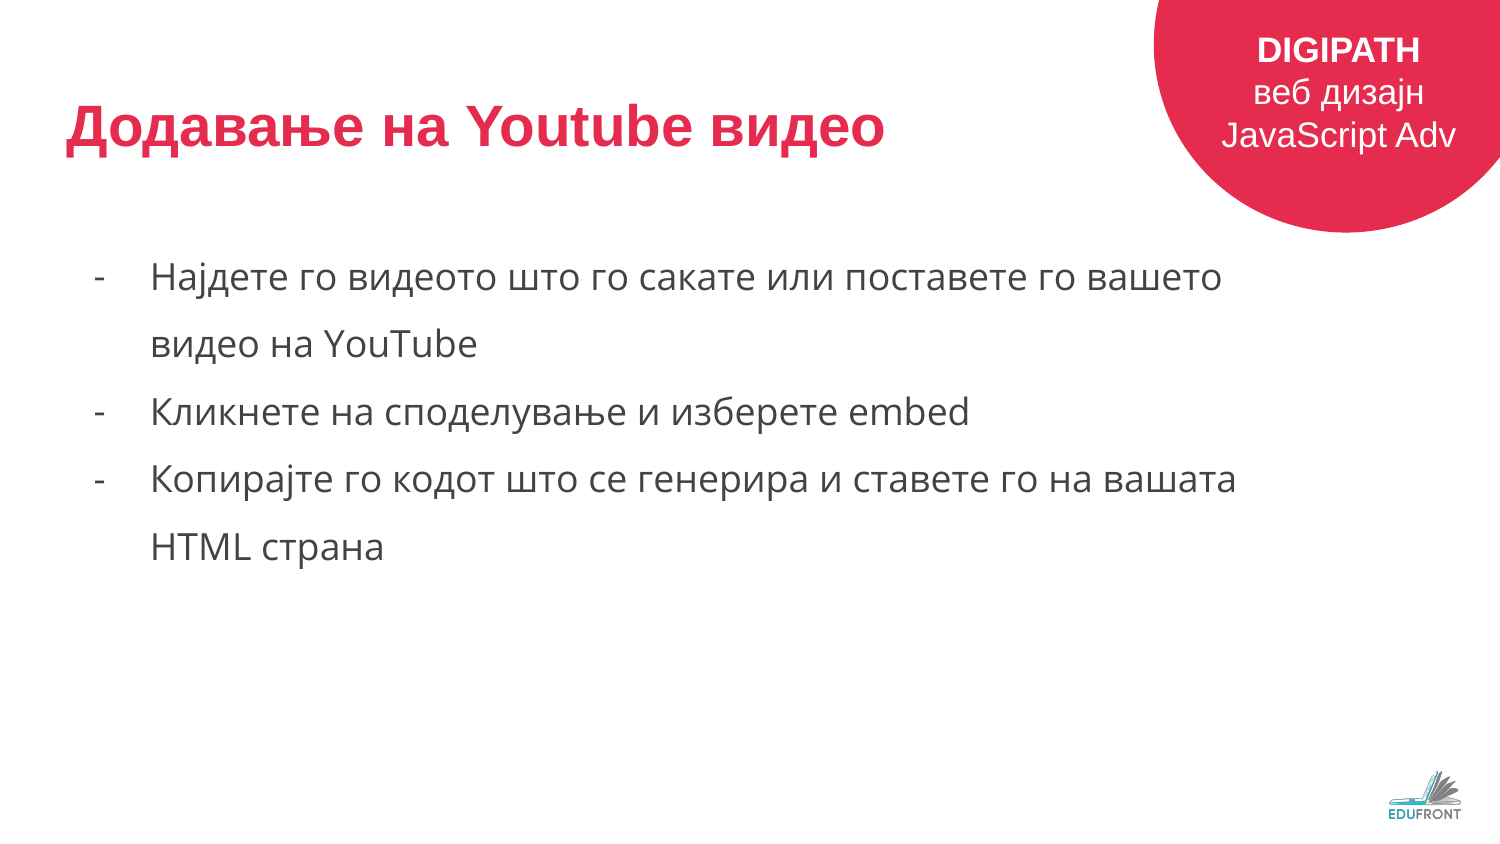

# Додавање на Youtube видео

Најдете го видеото што го сакате или поставете го вашето видео на YouTube
Кликнете на споделување и изберете embed
Копирајте го кодот што се генерира и ставете го на вашата HTML страна